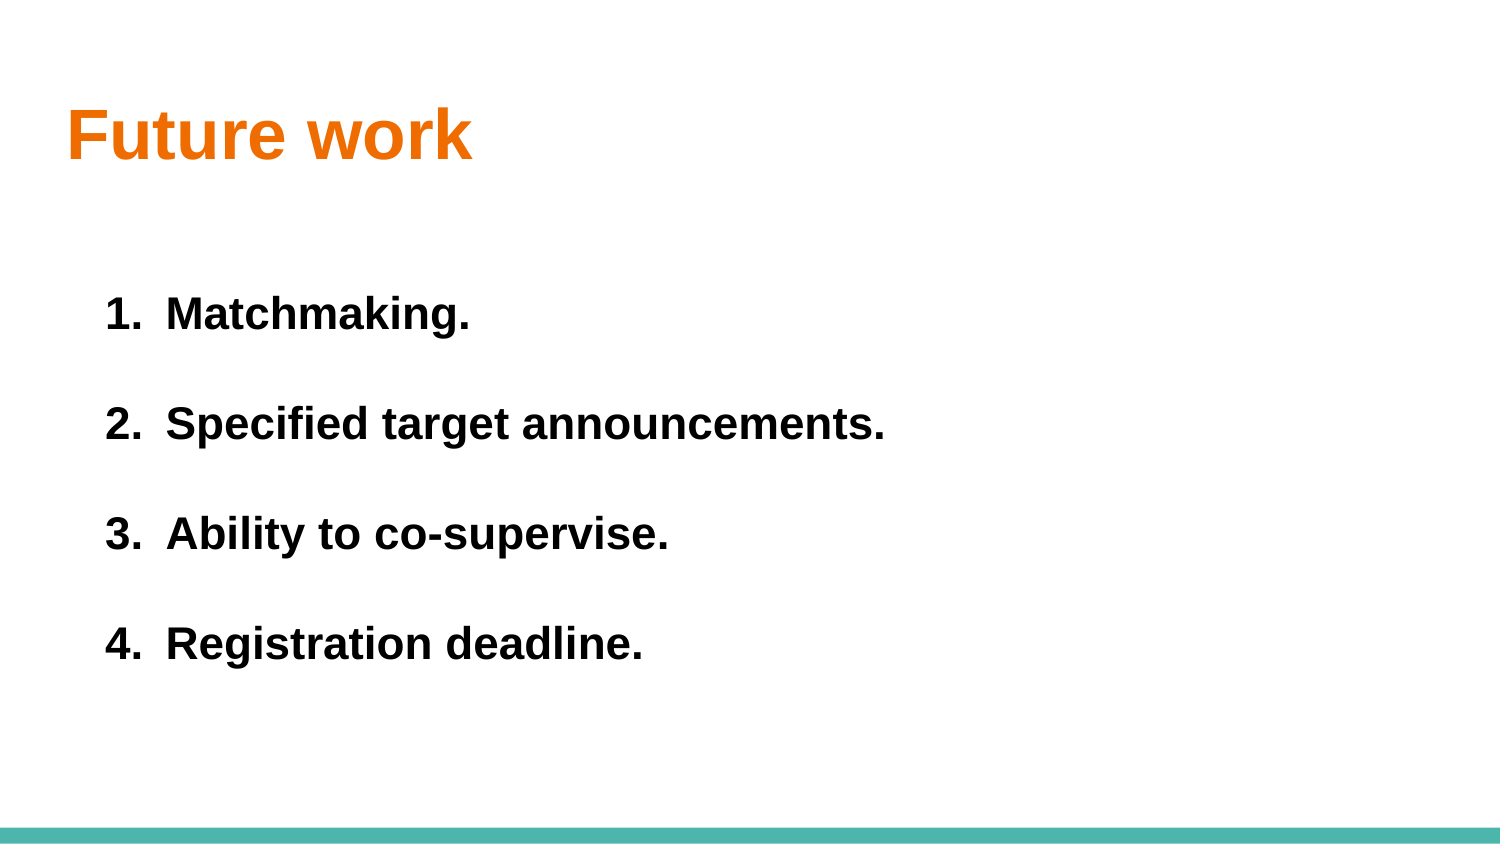

# Future work
Matchmaking.
Specified target announcements.
Ability to co-supervise.
Registration deadline.